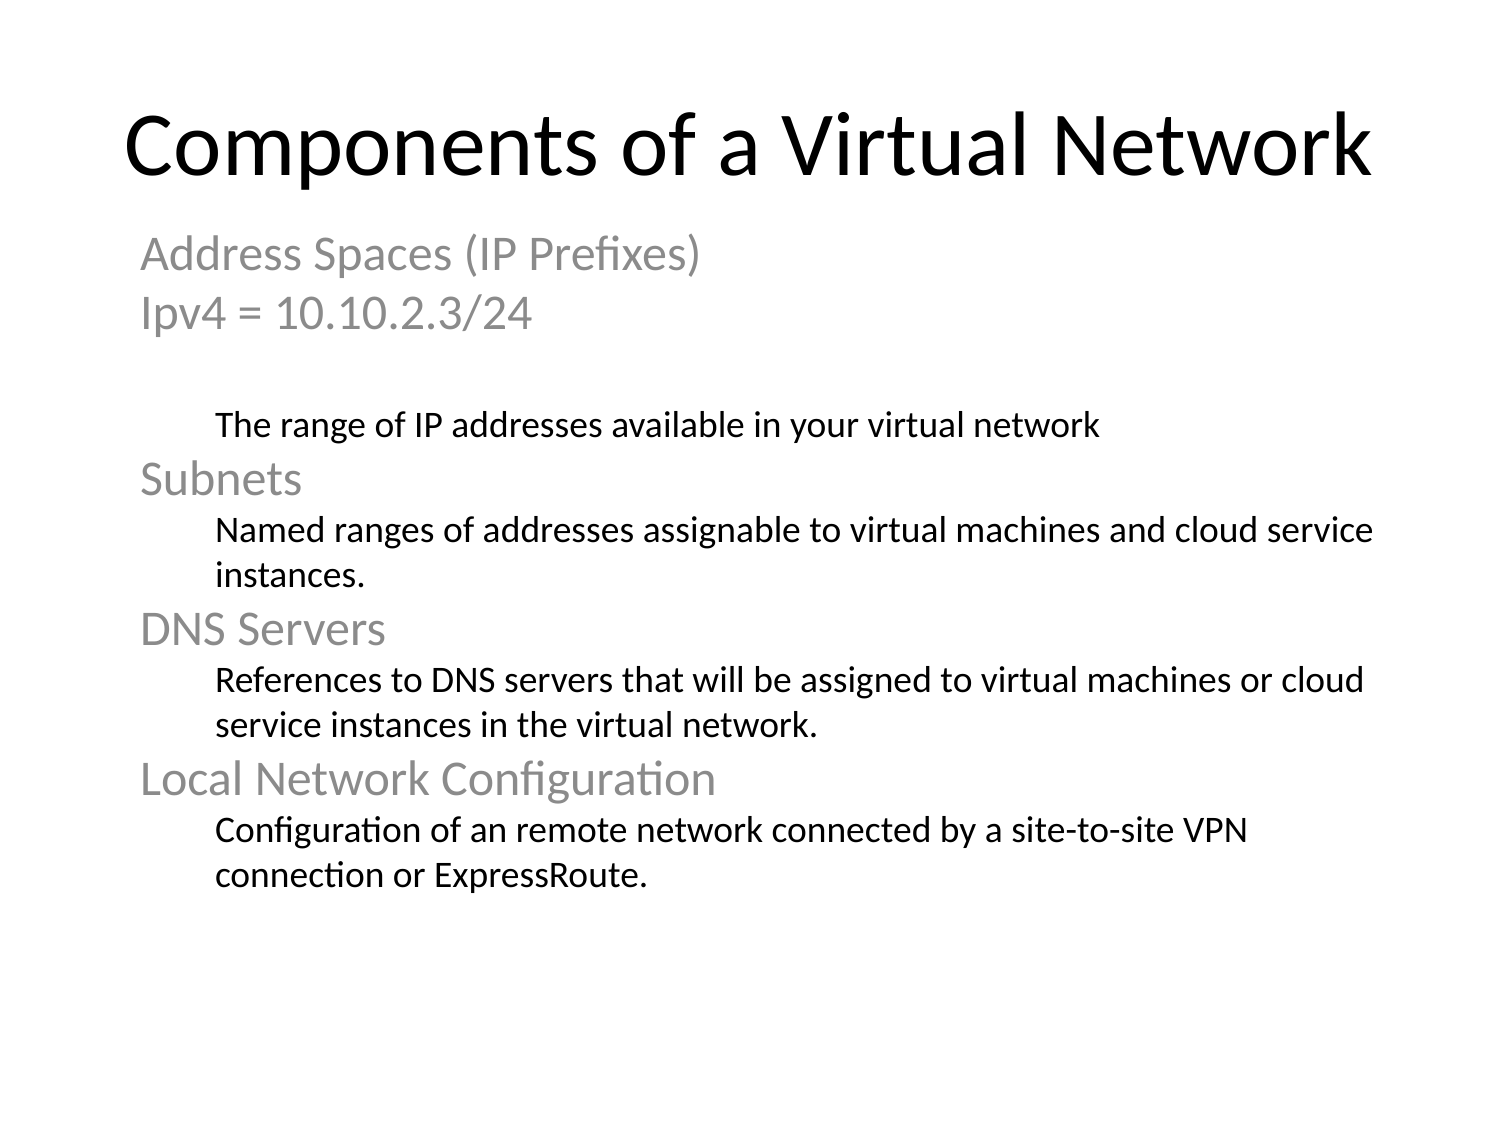

# Components of a Virtual Network
Address Spaces (IP Prefixes)
Ipv4 = 10.10.2.3/24

The range of IP addresses available in your virtual network
Subnets
Named ranges of addresses assignable to virtual machines and cloud service instances.
DNS Servers
References to DNS servers that will be assigned to virtual machines or cloud service instances in the virtual network.
Local Network Configuration
Configuration of an remote network connected by a site-to-site VPN connection or ExpressRoute.